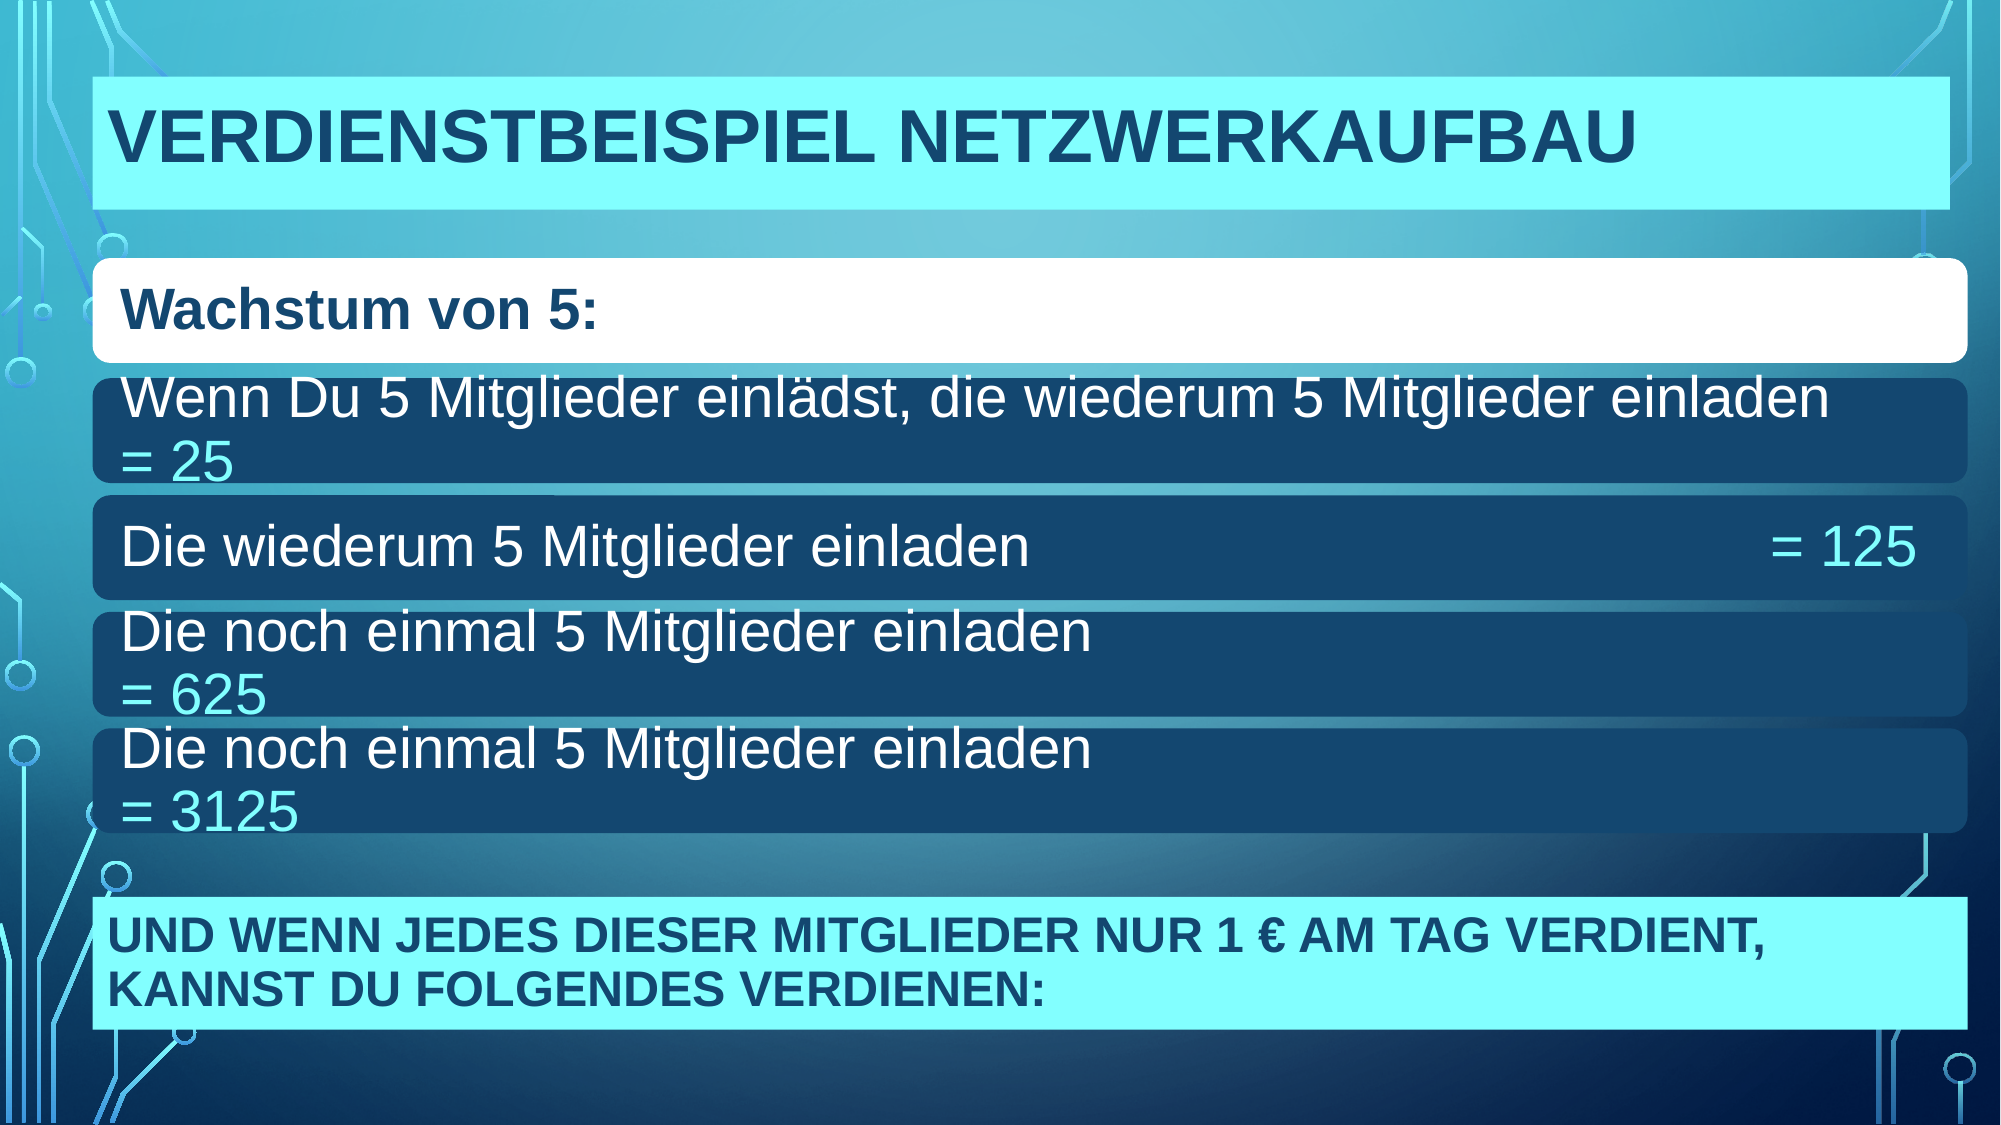

# Verdienstbeispiel Netzwerkaufbau
Wachstum von 5:
Wenn Du 5 Mitglieder einlädst, die wiederum 5 Mitglieder einladen 	= 25
Die wiederum 5 Mitglieder einladen			          	= 125
Die noch einmal 5 Mitglieder einladen                                           	= 625
Die noch einmal 5 Mitglieder einladen                                            	= 3125

Und wenn jedes dieser Mitglieder nur 1 € am Tag verdient, kannst Du folgendes verdienen: